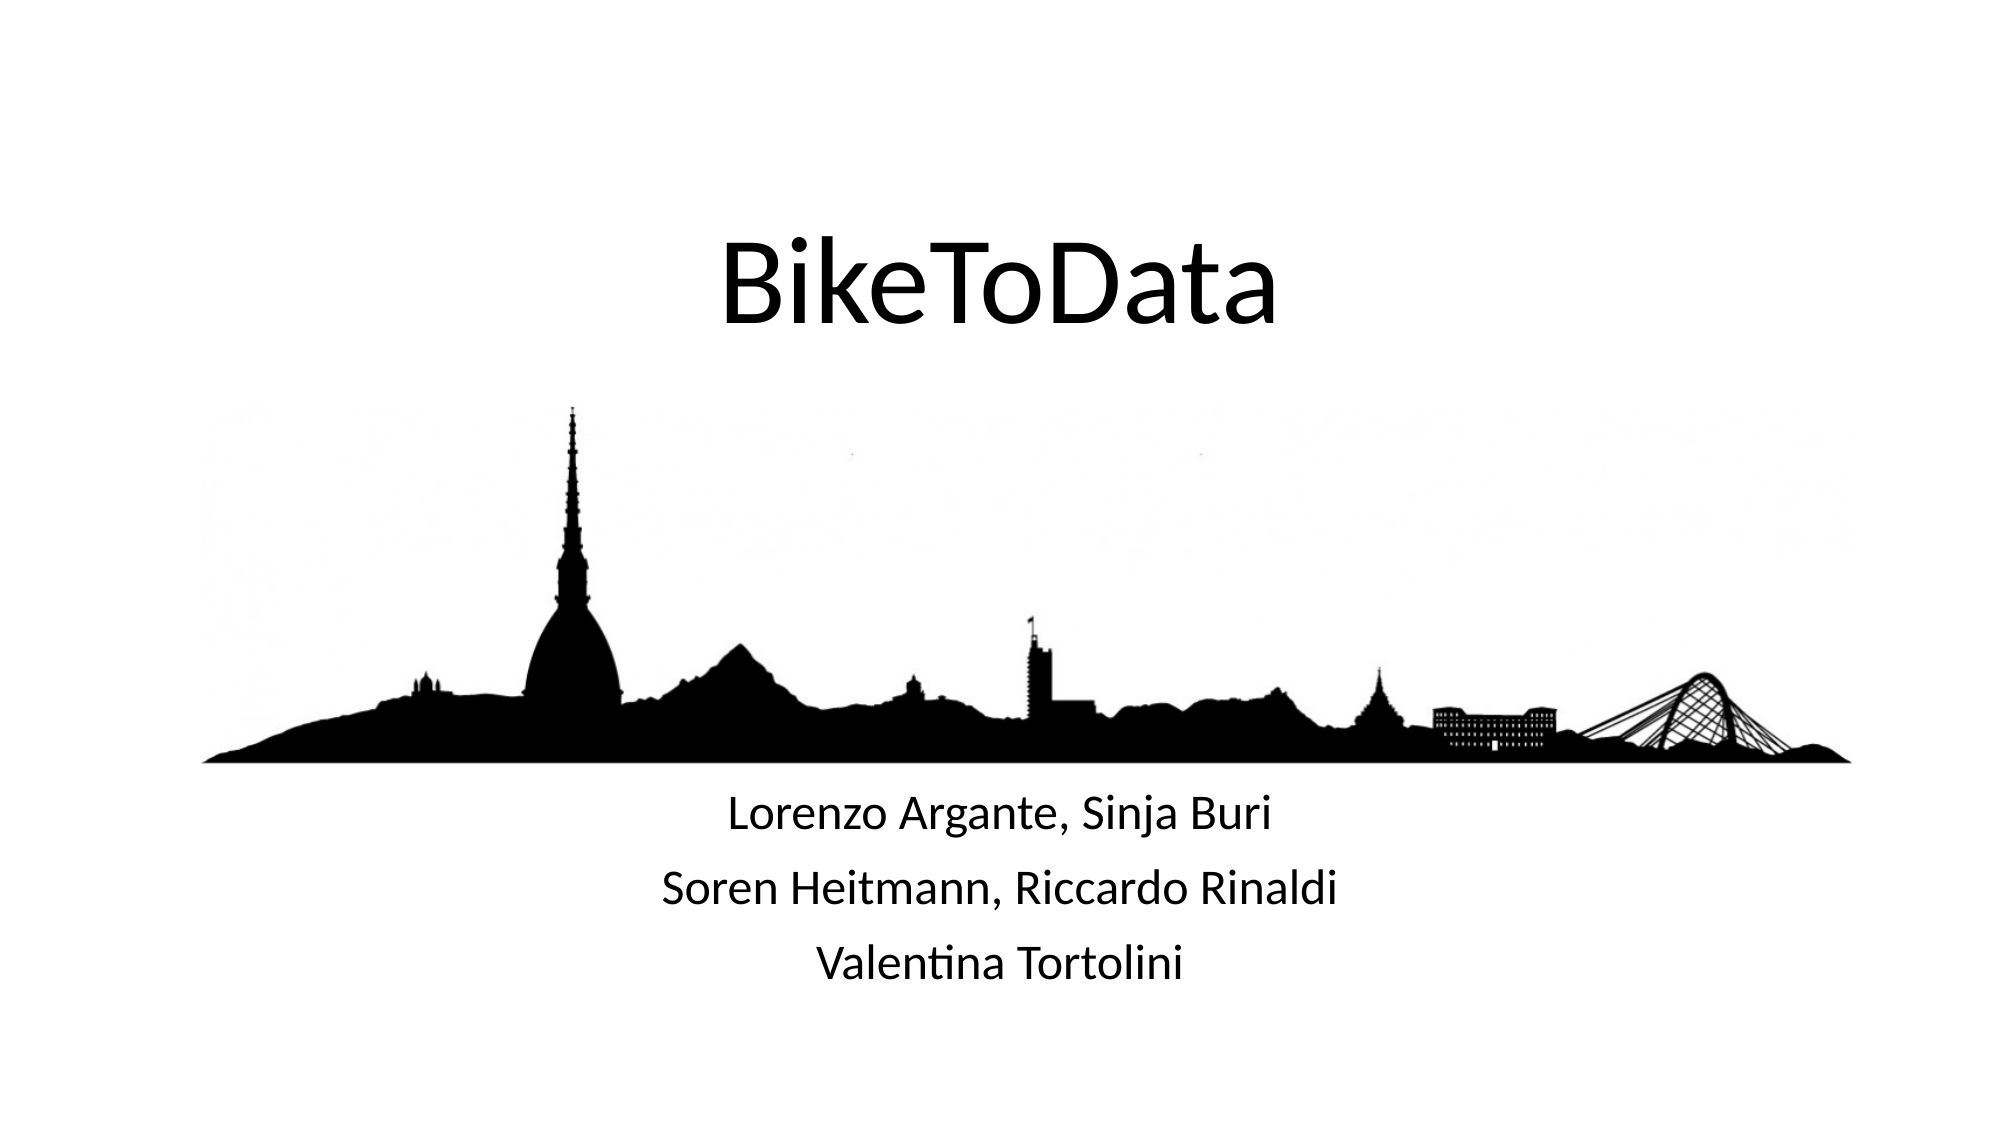

# BikeToData
Lorenzo Argante, Sinja Buri
Soren Heitmann, Riccardo Rinaldi
Valentina Tortolini